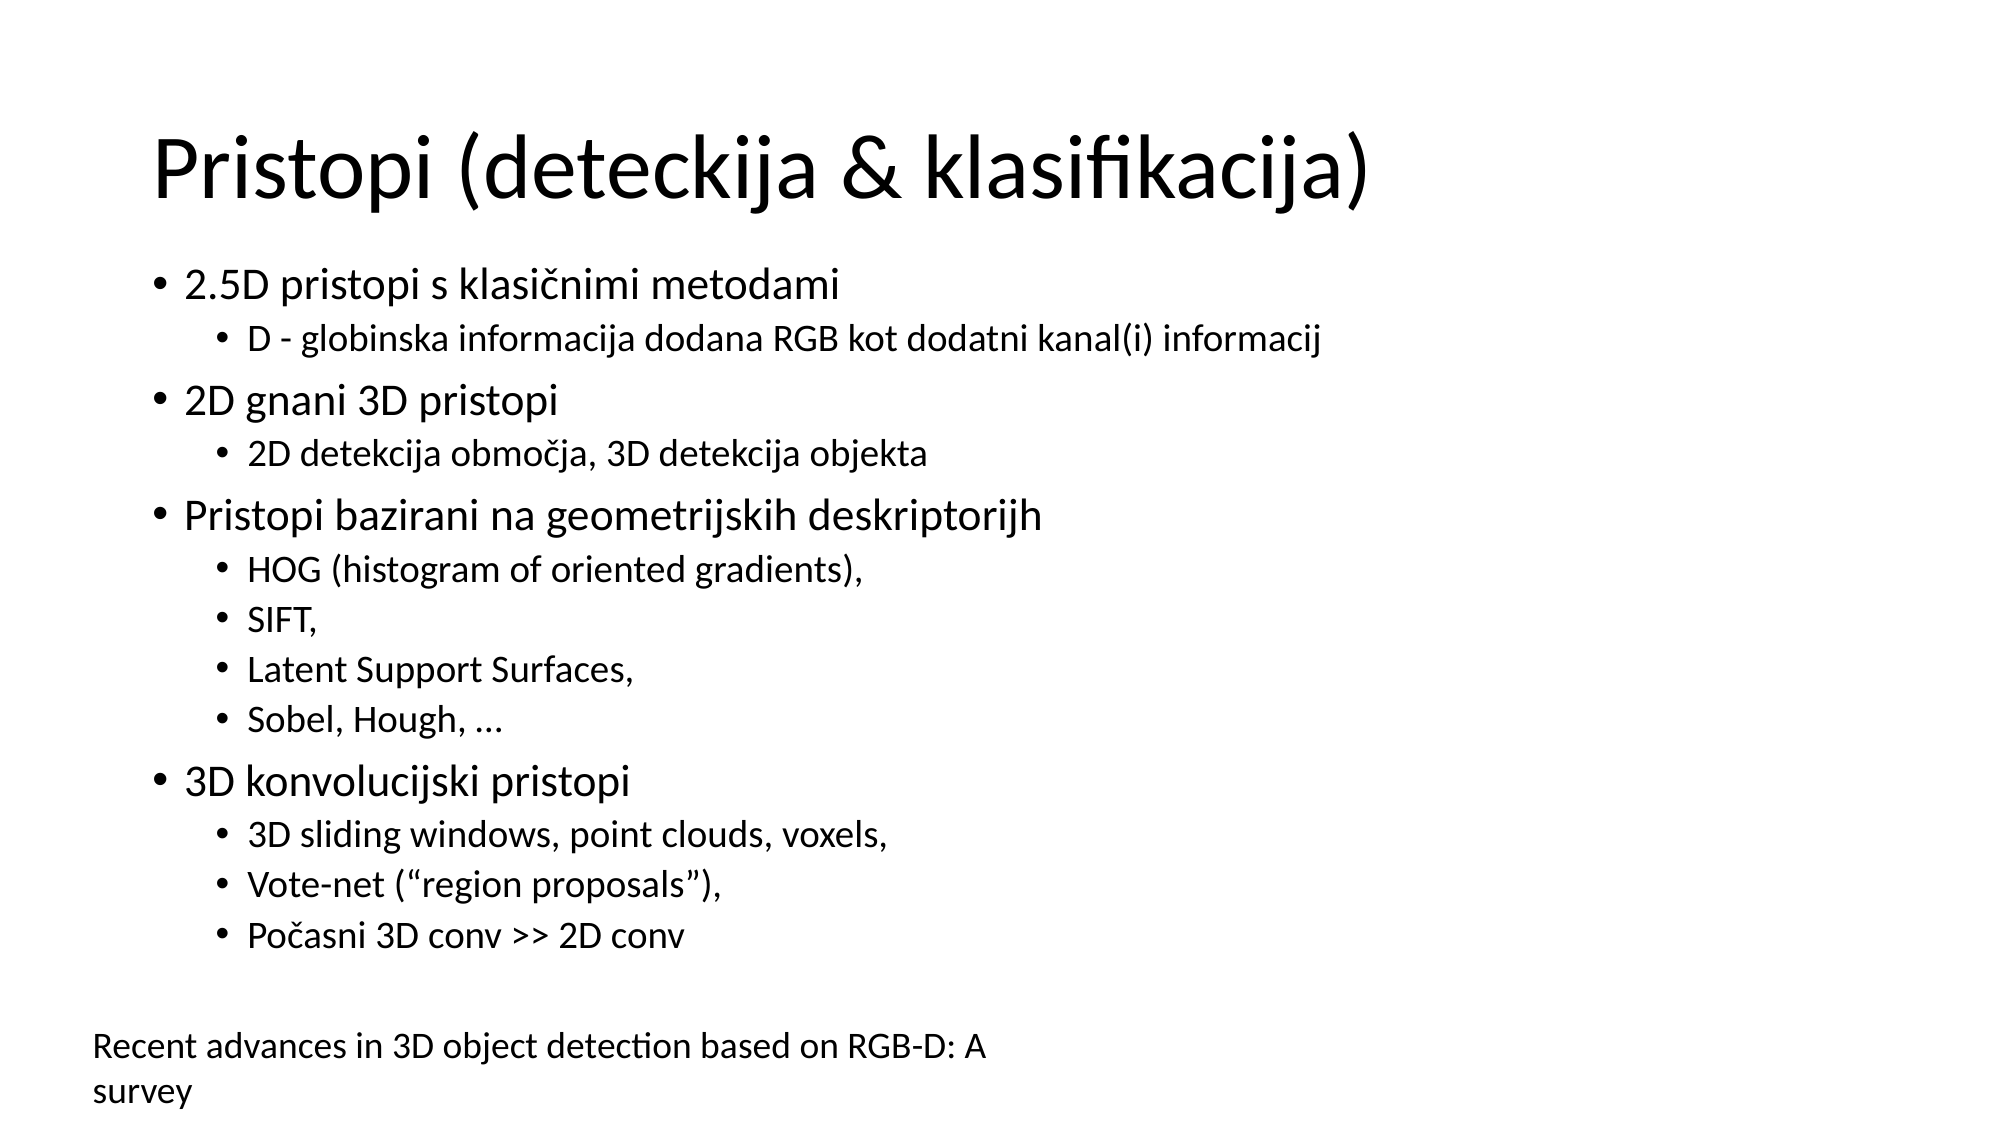

# Pristopi (deteckija & klasifikacija)
2.5D pristopi s klasičnimi metodami
D - globinska informacija dodana RGB kot dodatni kanal(i) informacij
2D gnani 3D pristopi
2D detekcija območja, 3D detekcija objekta
Pristopi bazirani na geometrijskih deskriptorijh
HOG (histogram of oriented gradients),
SIFT,
Latent Support Surfaces,
Sobel, Hough, …
3D konvolucijski pristopi
3D sliding windows, point clouds, voxels,
Vote-net (“region proposals”),
Počasni 3D conv >> 2D conv
Recent advances in 3D object detection based on RGB-D: A survey